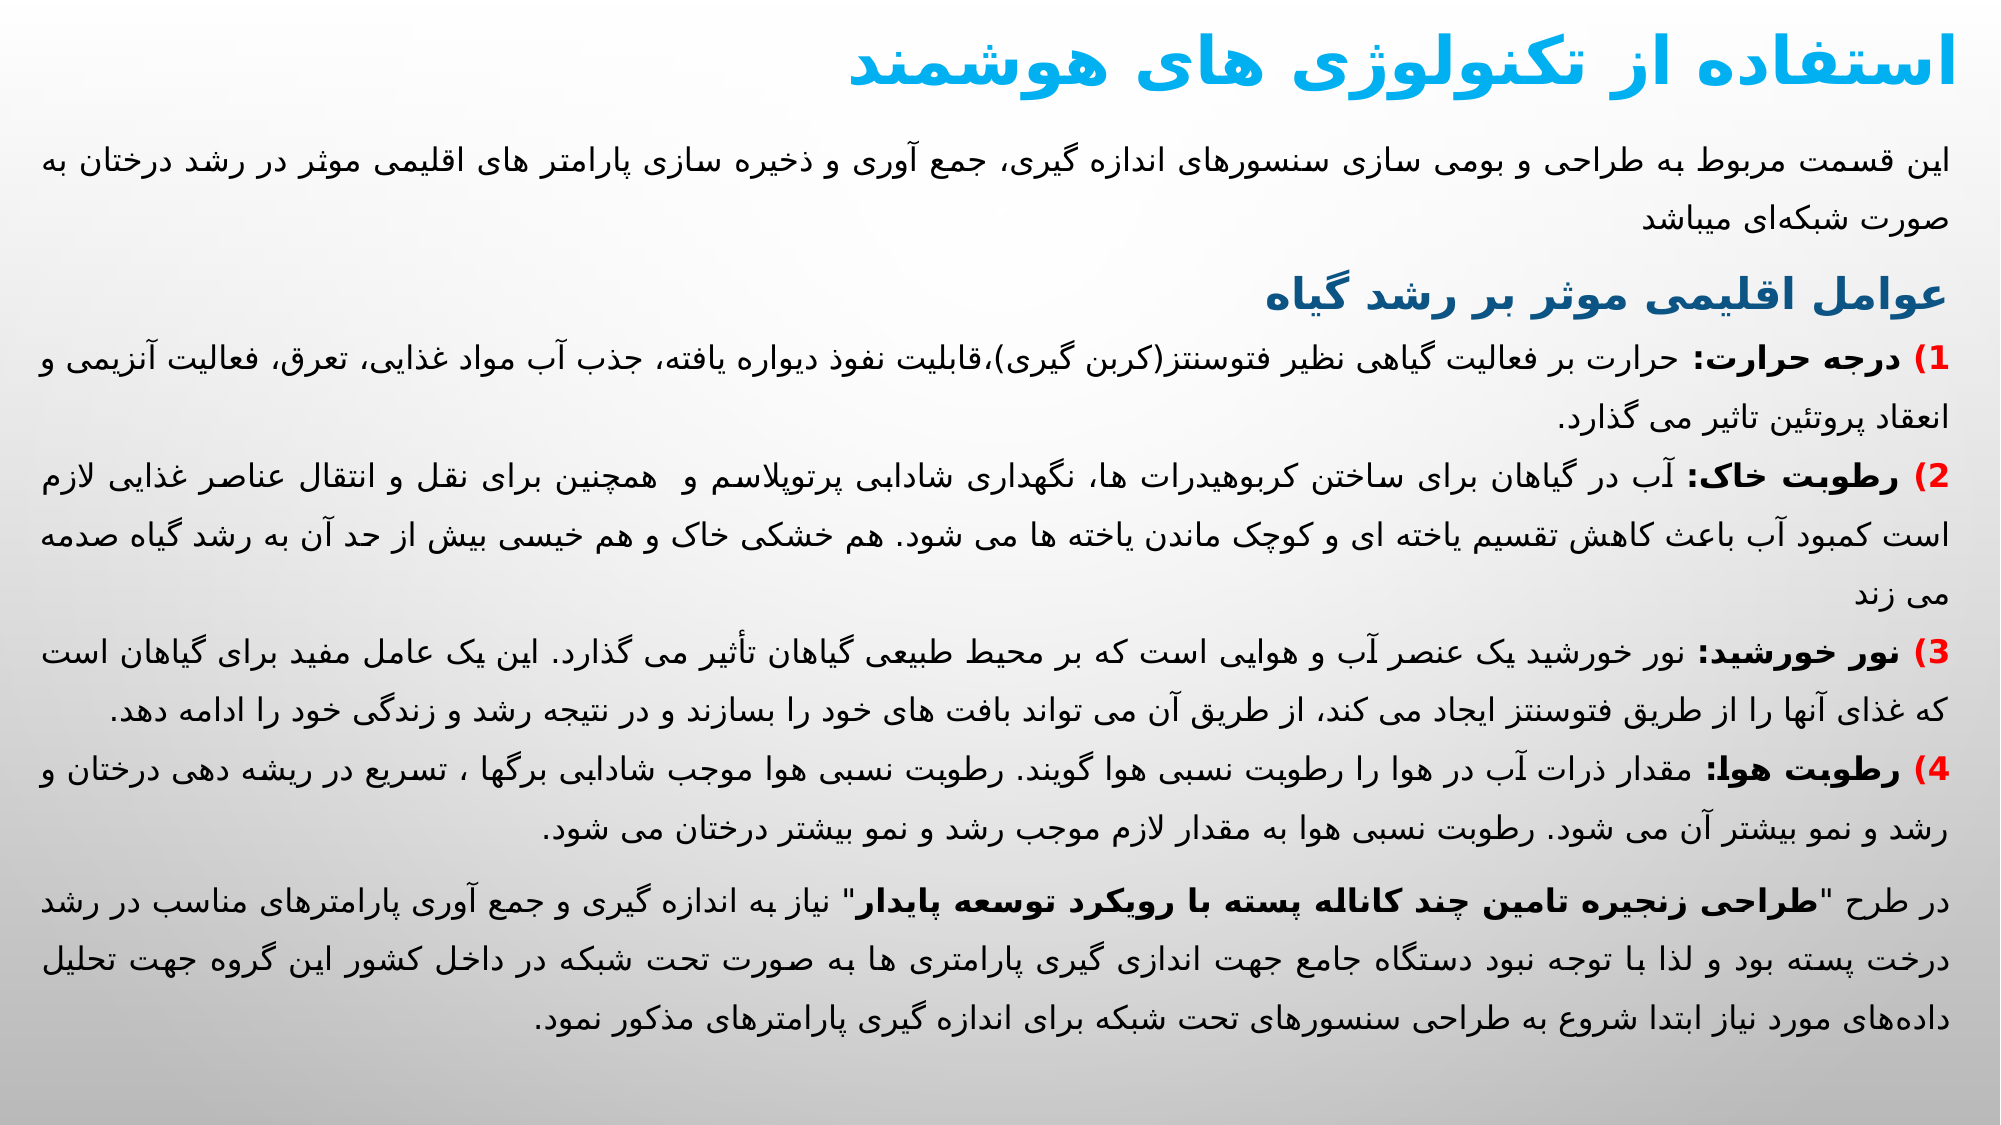

# استفاده از تکنولوژی های هوشمند
این قسمت مربوط به طراحی و بومی سازی سنسورهای اندازه گیری، جمع آوری و ذخیره سازی پارامتر های اقلیمی موثر در رشد درختان به صورت شبکه‌ای میباشد
عوامل اقلیمی موثر بر رشد گیاه
1) درجه حرارت: حرارت بر فعالیت گیاهی نظیر فتوسنتز(کربن گیری)،قابلیت نفوذ دیواره یافته، جذب آب مواد غذایی، تعرق، فعالیت آنزیمی و انعقاد پروتئین تاثیر می گذارد.
2) رطوبت خاک: آب در گیاهان برای ساختن کربوهیدرات ها، نگهداری شادابی پرتوپلاسم و  همچنین برای نقل و انتقال عناصر غذایی لازم است کمبود آب باعث کاهش تقسیم یاخته ای و کوچک ماندن یاخته ها می شود. هم خشکی خاک و هم خیسی بیش از حد آن به رشد گیاه صدمه می زند
3) نور خورشید: نور خورشید یک عنصر آب و هوایی است که بر محیط طبیعی گیاهان تأثیر می گذارد. این یک عامل مفید برای گیاهان است که غذای آنها را از طریق فتوسنتز ایجاد می کند، از طریق آن می تواند بافت های خود را بسازند و در نتیجه رشد و زندگی خود را ادامه دهد.
4) رطوبت هوا: مقدار ذرات آب در هوا را رطوبت نسبی هوا گویند. رطوبت نسبی هوا موجب شادابی برگها ، تسریع در ریشه دهی درختان و رشد و نمو بیشتر آن می شود. رطوبت نسبی هوا به مقدار لازم موجب رشد و نمو بیشتر درختان می شود.
در طرح "طراحی زنجیره تامین چند کاناله پسته با رویکرد توسعه پایدار" نیاز به اندازه گیری و جمع آوری پارامترهای مناسب در رشد درخت پسته بود و لذا با توجه نبود دستگاه جامع جهت اندازی گیری پارامتری ها به صورت تحت شبکه در داخل کشور این گروه جهت تحلیل داده‌های مورد نیاز ابتدا شروع به طراحی سنسور‌های تحت شبکه برای اندازه گیری پارامتر‌های مذکور نمود.